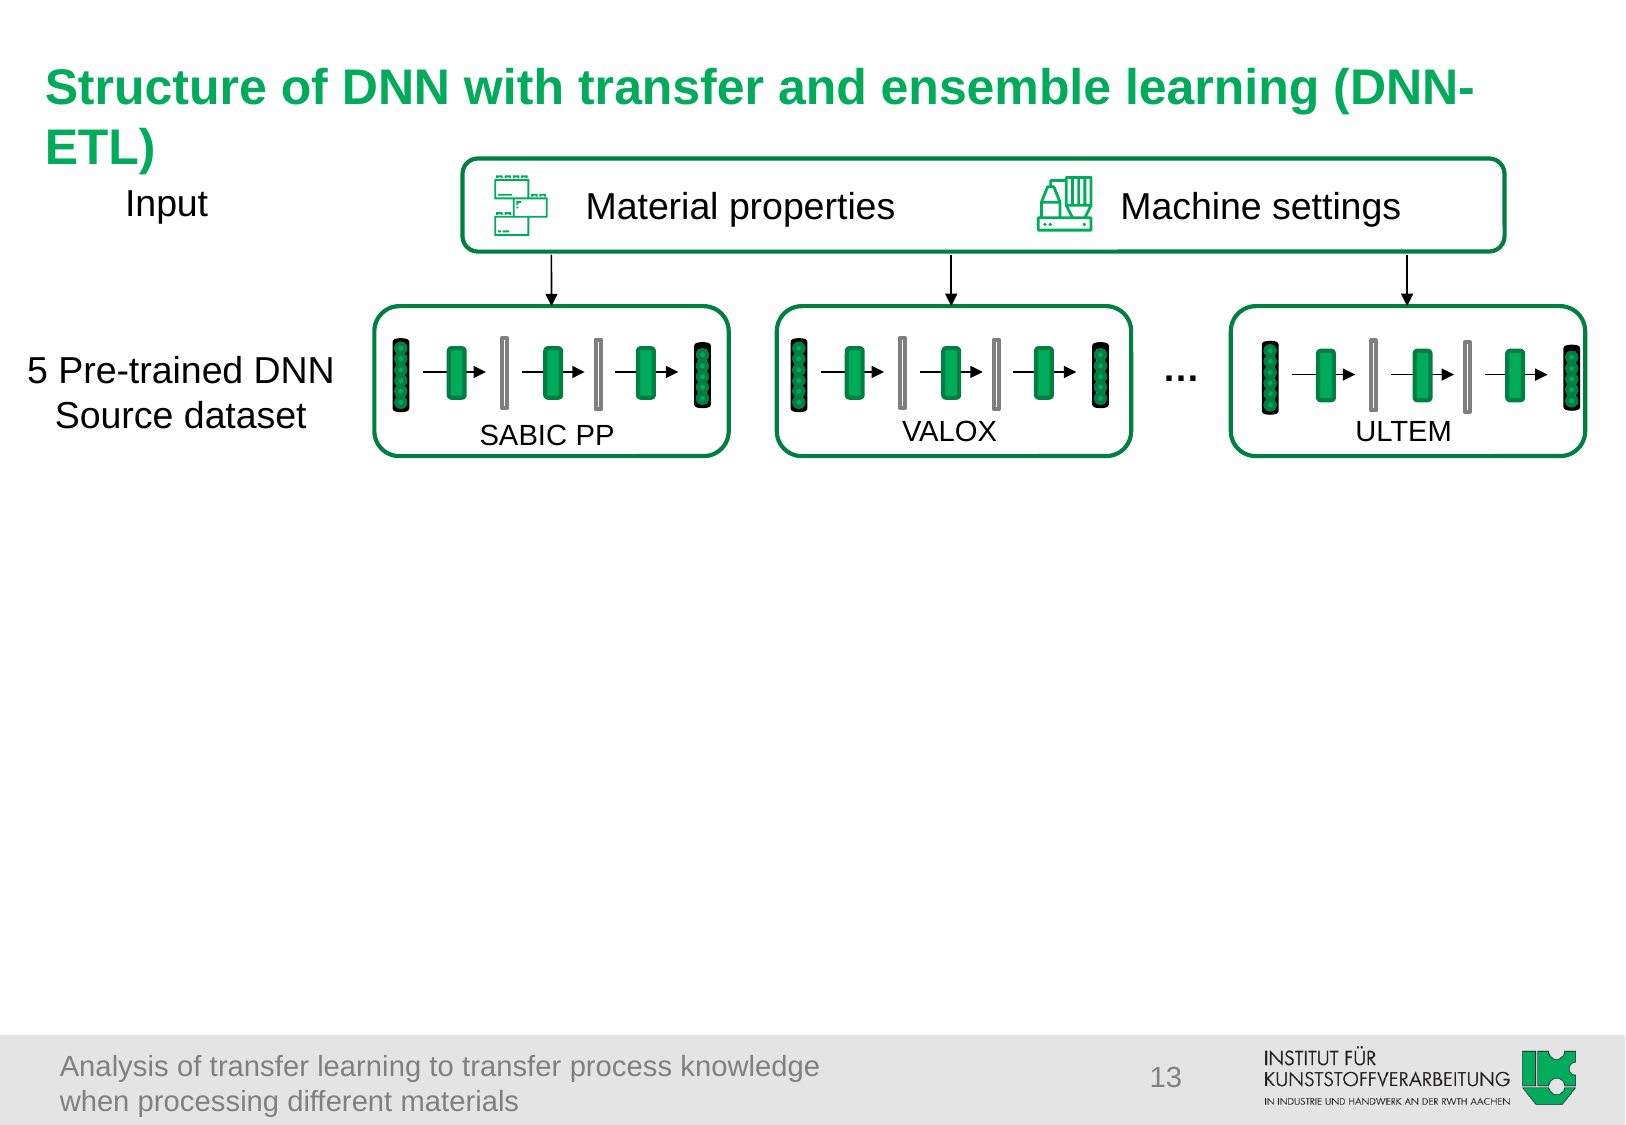

# Structure of DNN with transfer and ensemble learning (DNN-ETL)

Input
Material properties
Machine settings

…

5 Pre-trained DNN
Source dataset

ULTEM
VALOX
SABIC PP

13